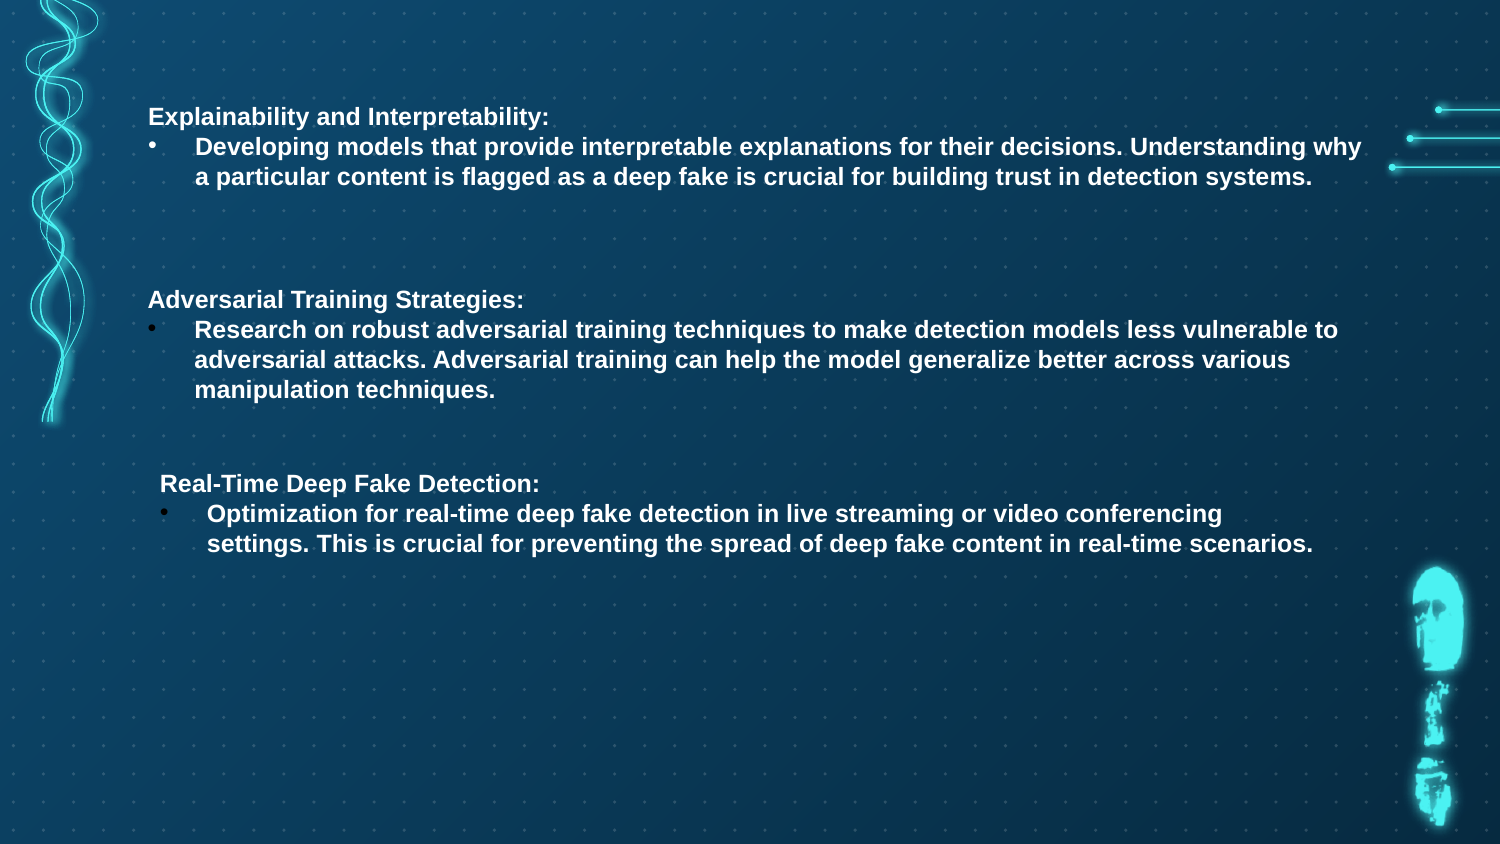

# Explainability and Interpretability:
Developing models that provide interpretable explanations for their decisions. Understanding why a particular content is flagged as a deep fake is crucial for building trust in detection systems.

Adversarial Training Strategies:
Research on robust adversarial training techniques to make detection models less vulnerable to adversarial attacks. Adversarial training can help the model generalize better across various manipulation techniques.

Real-Time Deep Fake Detection:
Optimization for real-time deep fake detection in live streaming or video conferencing settings. This is crucial for preventing the spread of deep fake content in real-time scenarios.